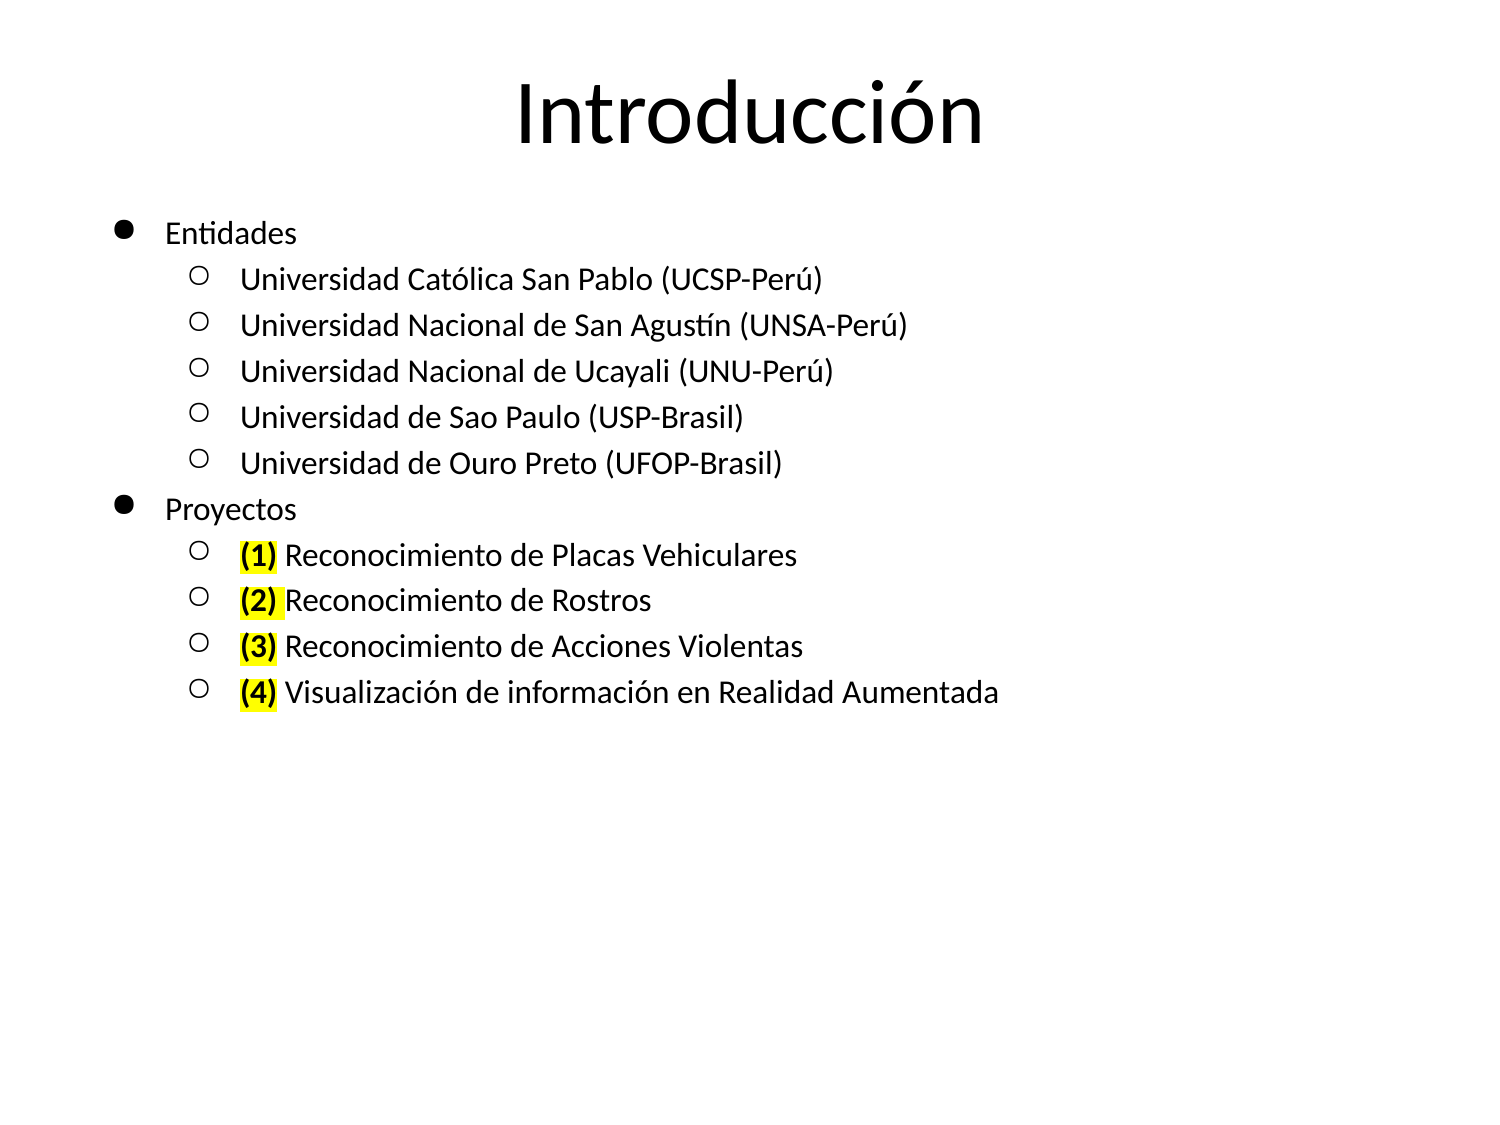

# Introducción
Entidades
Universidad Católica San Pablo (UCSP-Perú)
Universidad Nacional de San Agustín (UNSA-Perú)
Universidad Nacional de Ucayali (UNU-Perú)
Universidad de Sao Paulo (USP-Brasil)
Universidad de Ouro Preto (UFOP-Brasil)
Proyectos
(1) Reconocimiento de Placas Vehiculares
(2) Reconocimiento de Rostros
(3) Reconocimiento de Acciones Violentas
(4) Visualización de información en Realidad Aumentada